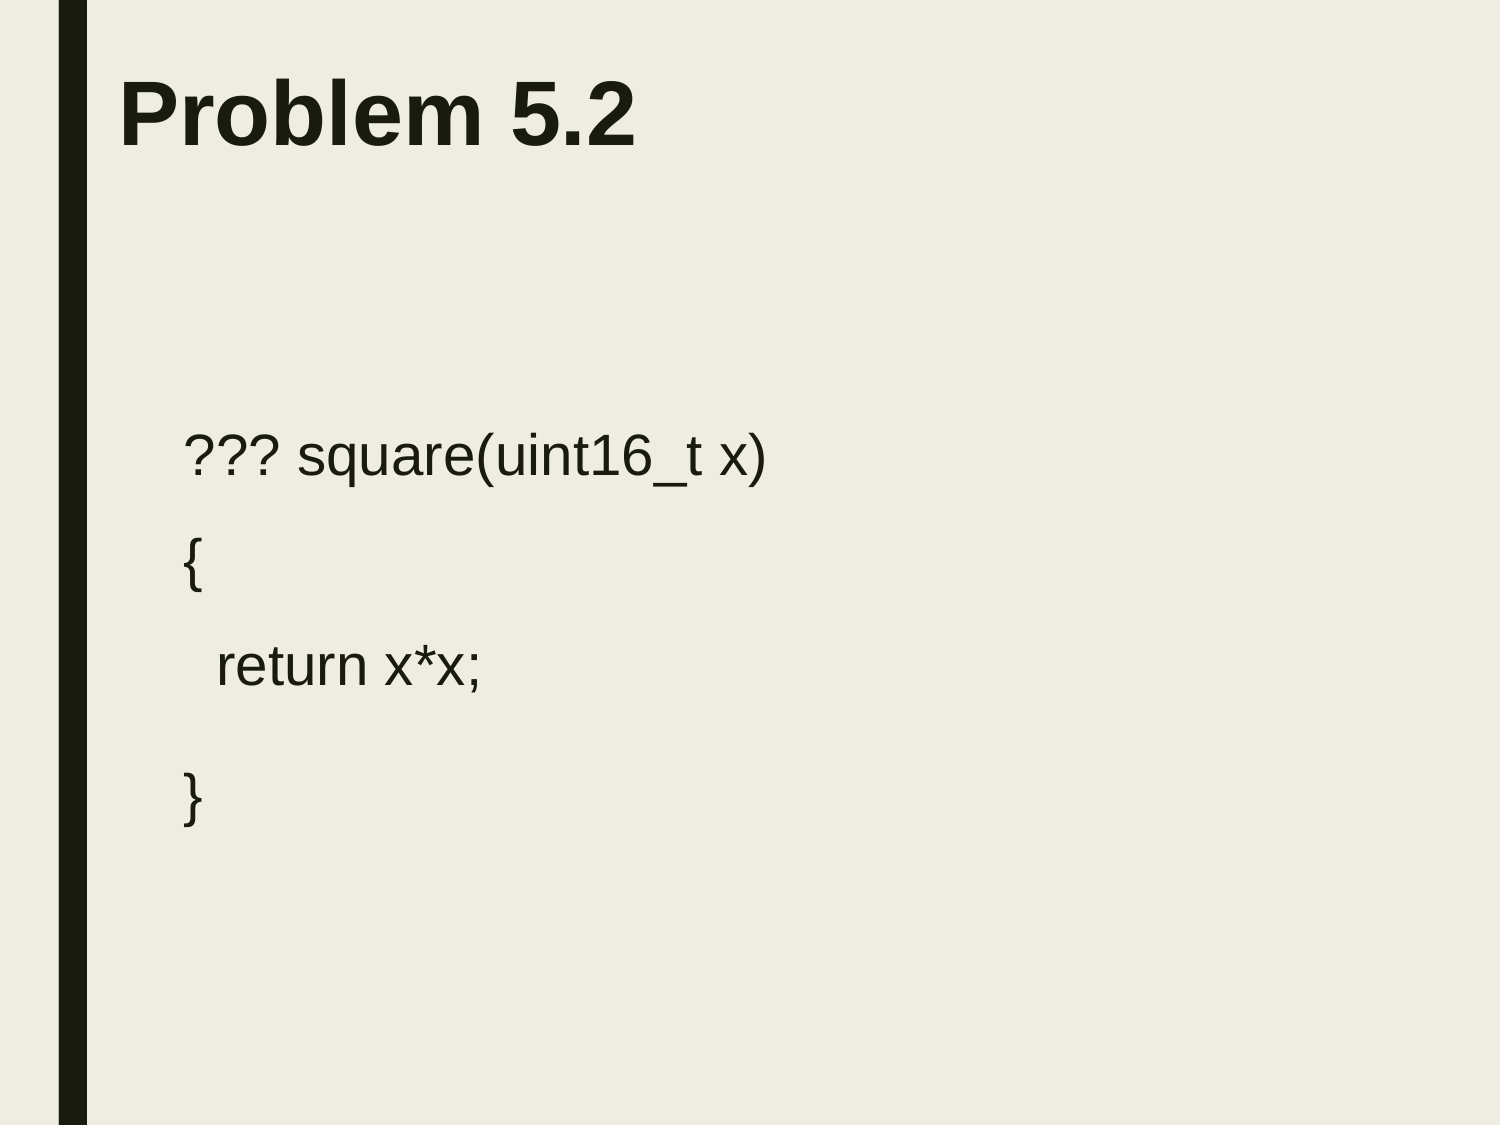

# Problem 5.2
??? square(uint16_t x)
{
  return x*x;
}